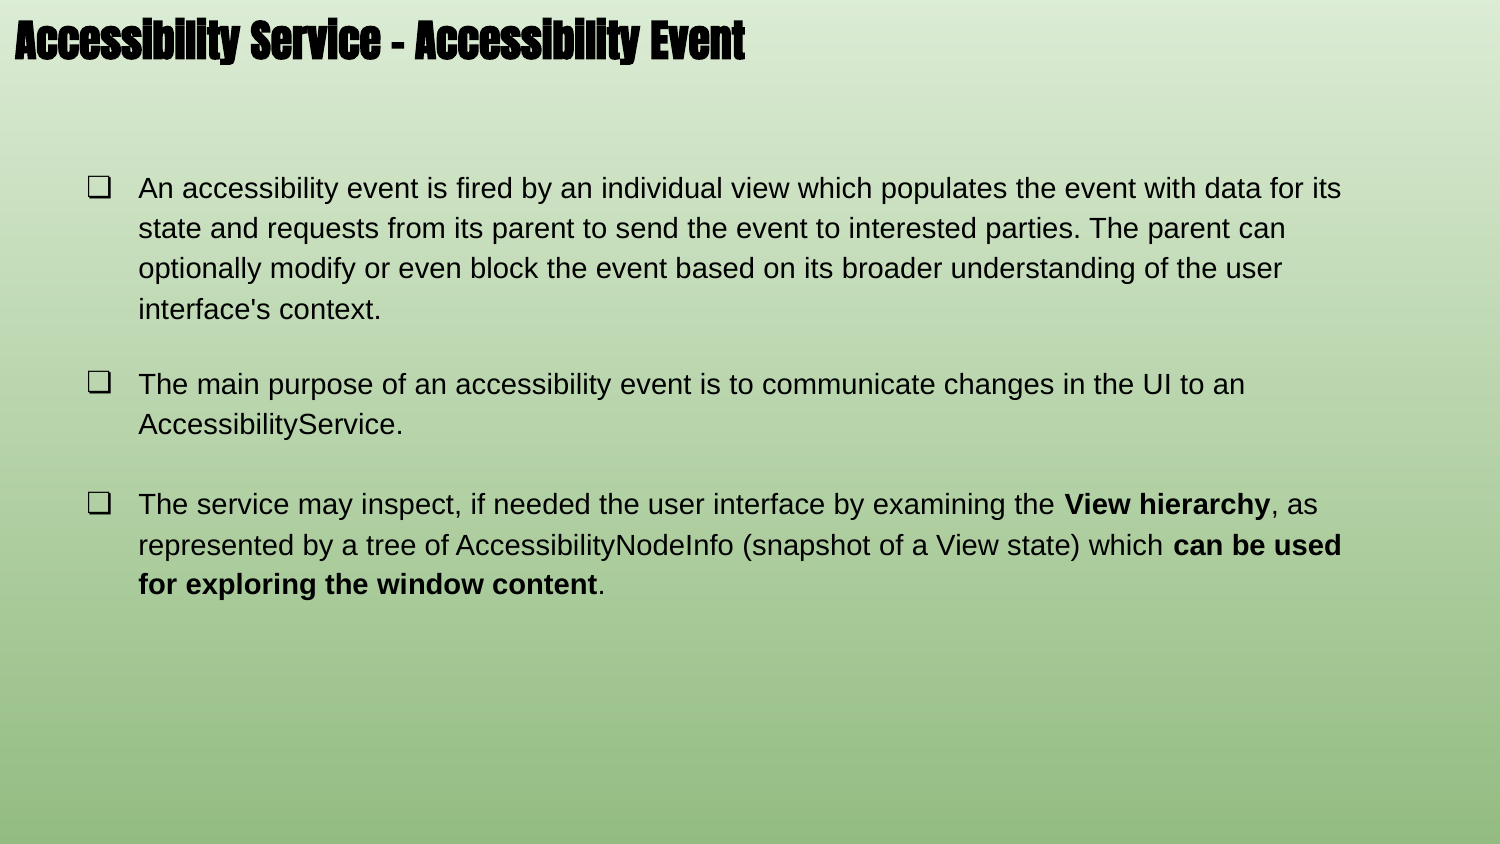

Accessibility Service - Accessibility Event
An accessibility event is fired by an individual view which populates the event with data for its state and requests from its parent to send the event to interested parties. The parent can optionally modify or even block the event based on its broader understanding of the user interface's context.

The main purpose of an accessibility event is to communicate changes in the UI to an AccessibilityService.

The service may inspect, if needed the user interface by examining the View hierarchy, as represented by a tree of AccessibilityNodeInfo (snapshot of a View state) which can be used for exploring the window content.